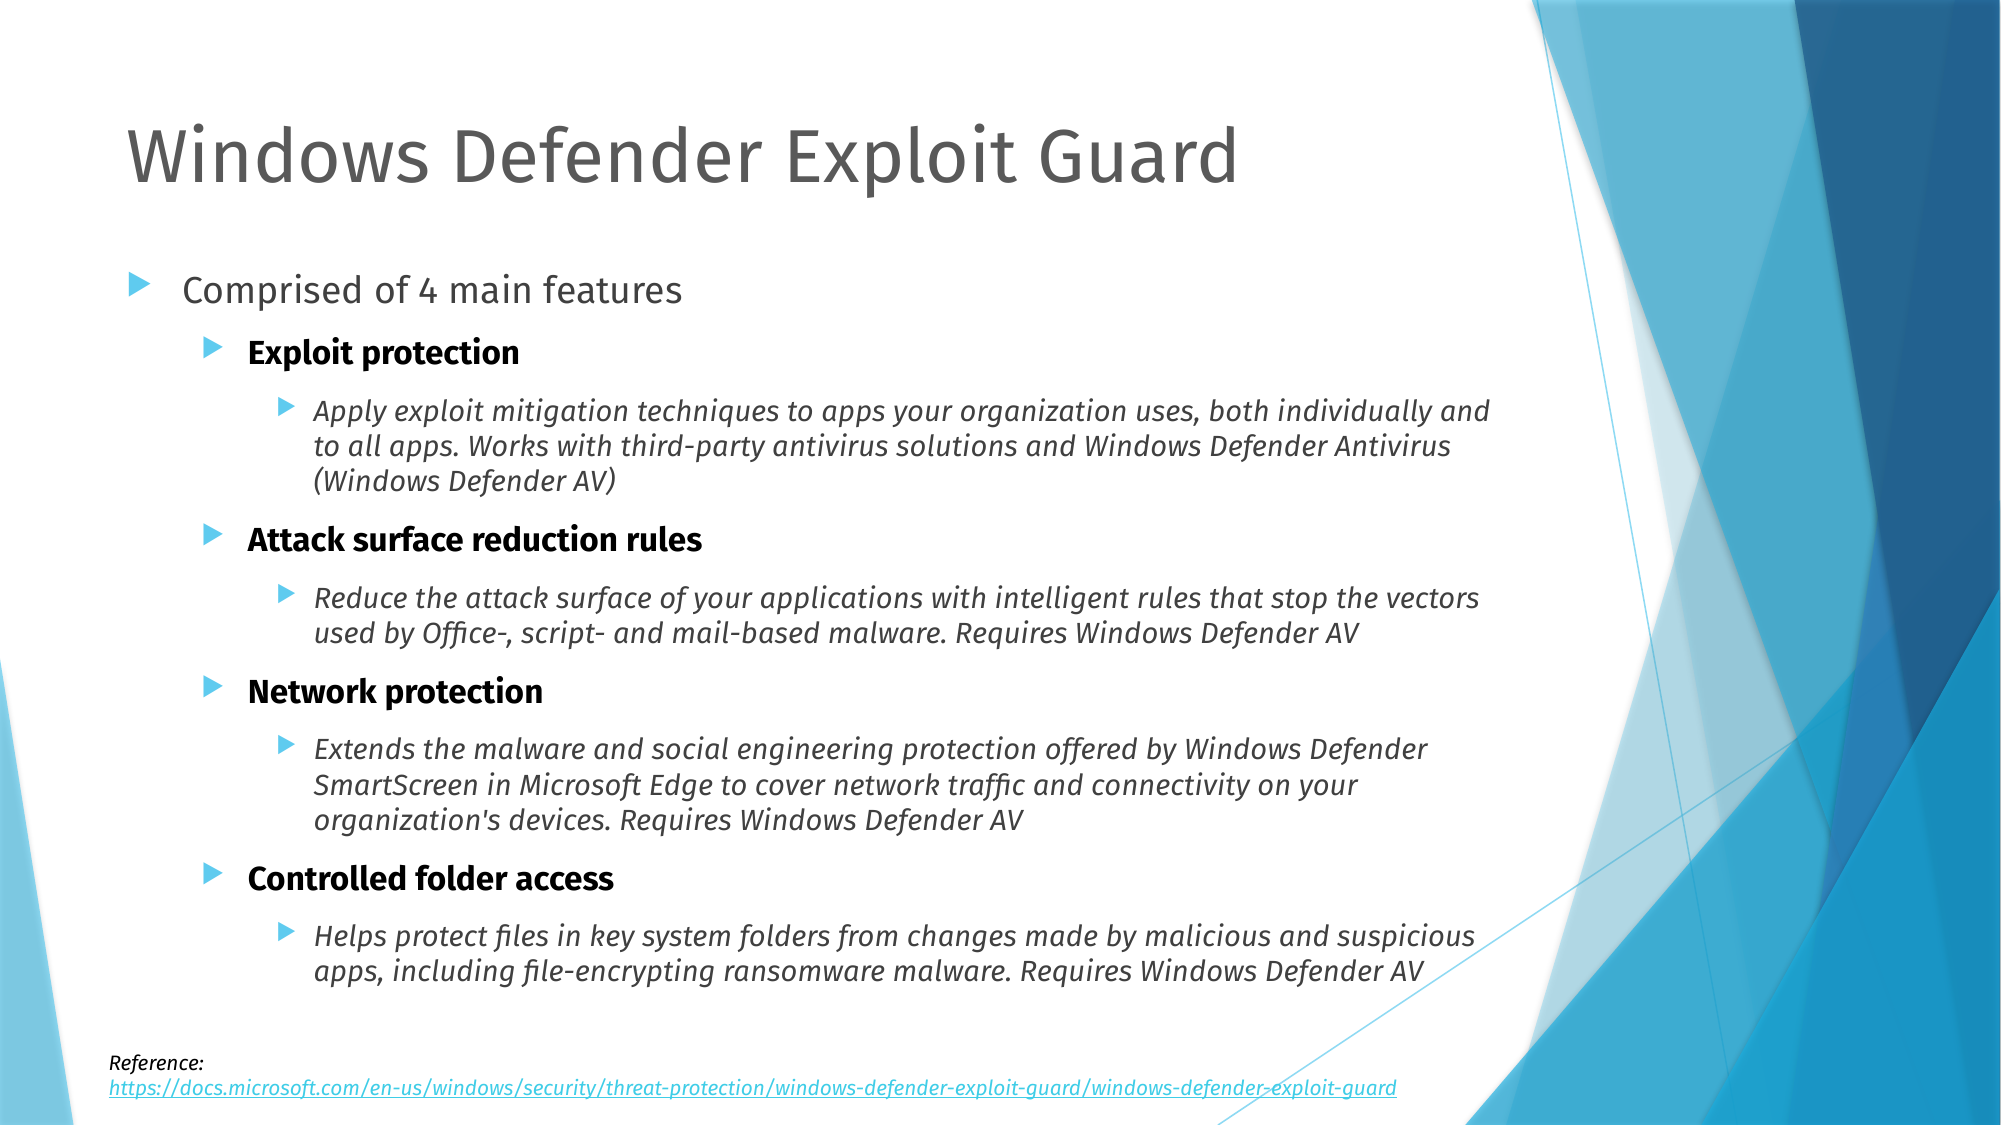

# Windows Defender Exploit Guard
Comprised of 4 main features
Exploit protection
Apply exploit mitigation techniques to apps your organization uses, both individually and to all apps. Works with third-party antivirus solutions and Windows Defender Antivirus (Windows Defender AV)
Attack surface reduction rules
Reduce the attack surface of your applications with intelligent rules that stop the vectors used by Office-, script- and mail-based malware. Requires Windows Defender AV
Network protection
Extends the malware and social engineering protection offered by Windows Defender SmartScreen in Microsoft Edge to cover network traffic and connectivity on your organization's devices. Requires Windows Defender AV
Controlled folder access
Helps protect files in key system folders from changes made by malicious and suspicious apps, including file-encrypting ransomware malware. Requires Windows Defender AV

Reference: https://docs.microsoft.com/en-us/windows/security/threat-protection/windows-defender-exploit-guard/windows-defender-exploit-guard